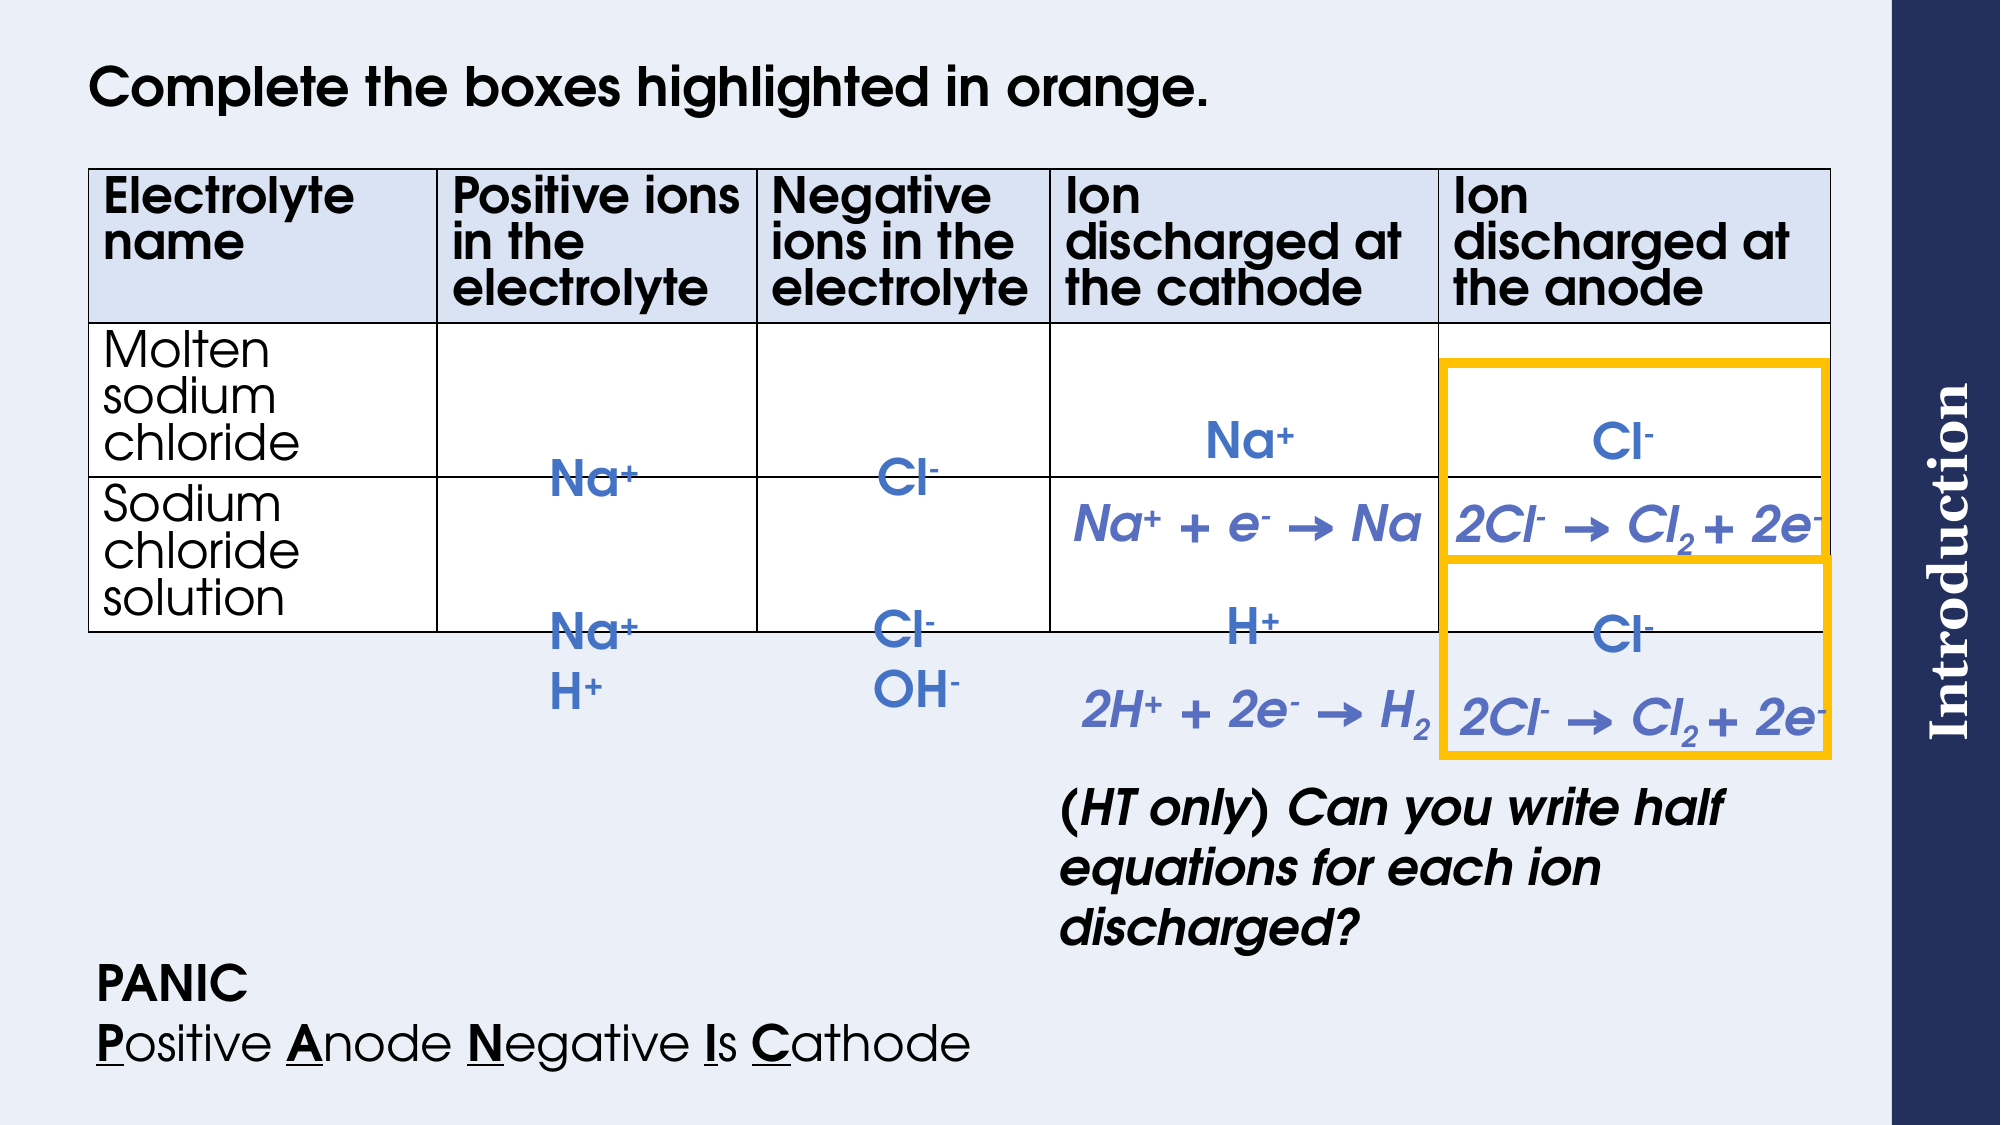

# Complete the boxes highlighted in orange.
| Electrolyte name | Positive ions in the electrolyte | Negative ions in the electrolyte | Ion discharged at the cathode | Ion discharged at the anode |
| --- | --- | --- | --- | --- |
| Molten sodium chloride |  |  |  |  |
| Sodium chloride solution |  |  |  |  |

Na+
Cl-
Cl-
Na+
Na+ + e- → Na
2Cl- → Cl2 + 2e-

H+
Cl-
OH-
Na+ H+
Cl-
2H+ + 2e- → H2
2Cl- → Cl2 + 2e-
(HT only) Can you write half equations for each ion discharged?
PANIC
Positive Anode Negative Is Cathode